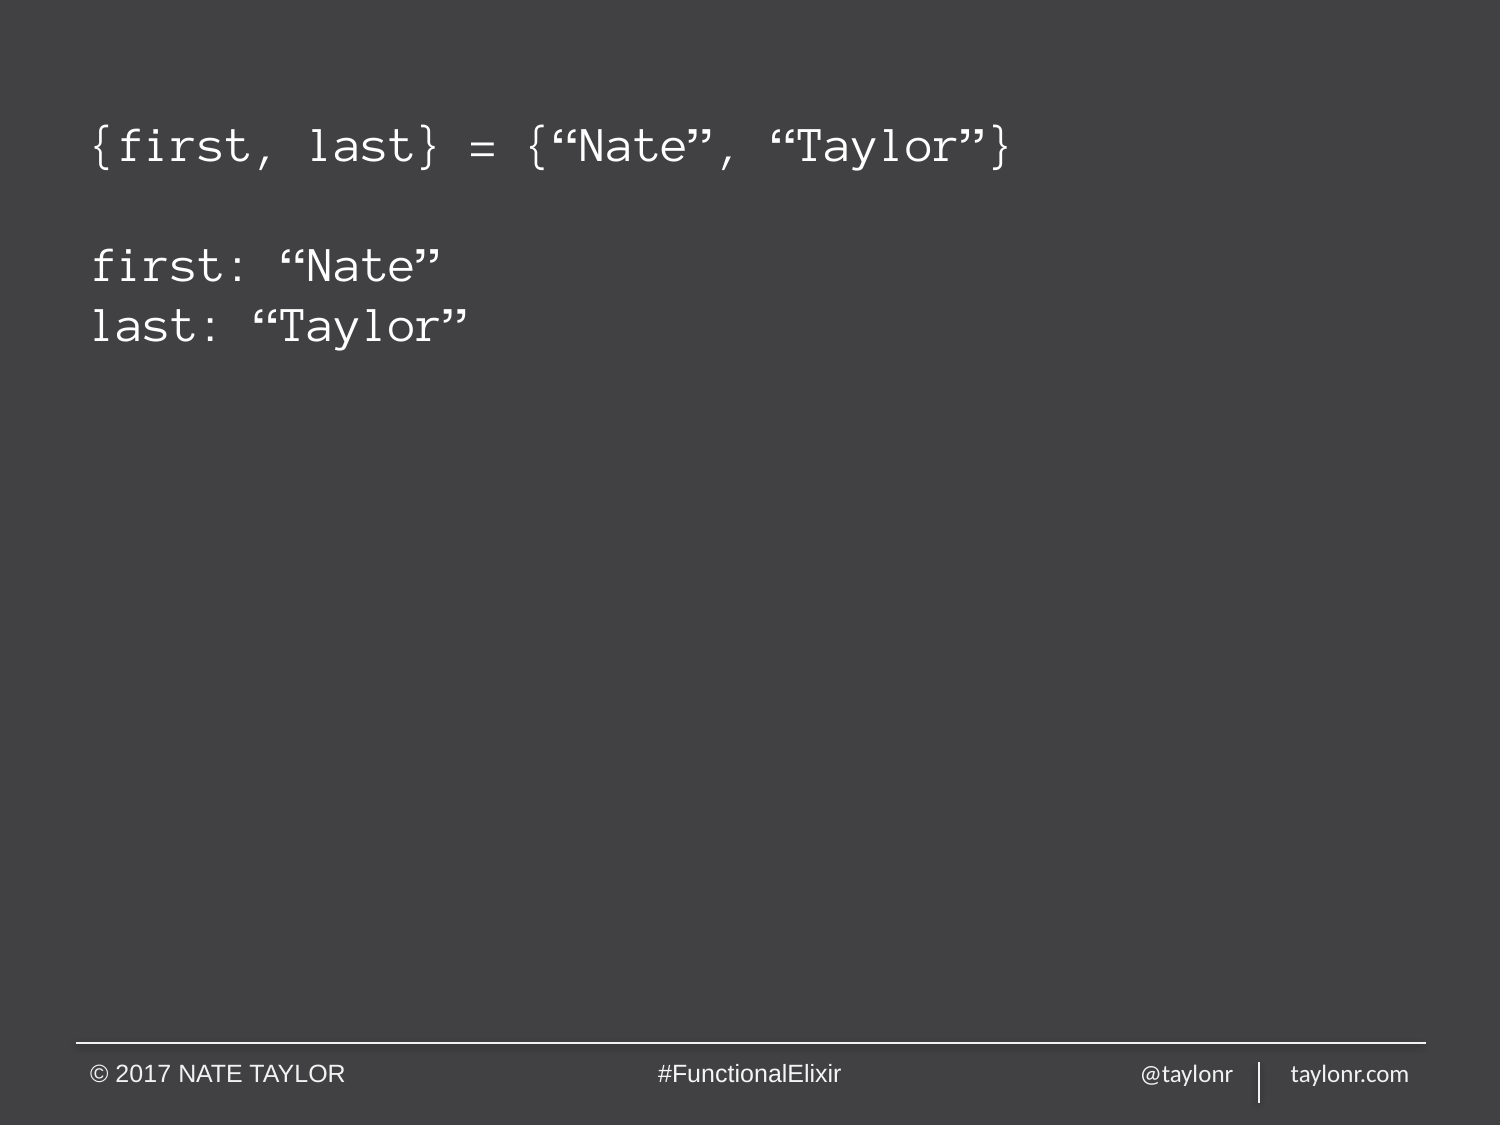

# {first, last} = {“Nate”, “Taylor”} first: “Nate” last: “Taylor”
© 2017 NATE TAYLOR
#FunctionalElixir
@taylonr          taylonr.com